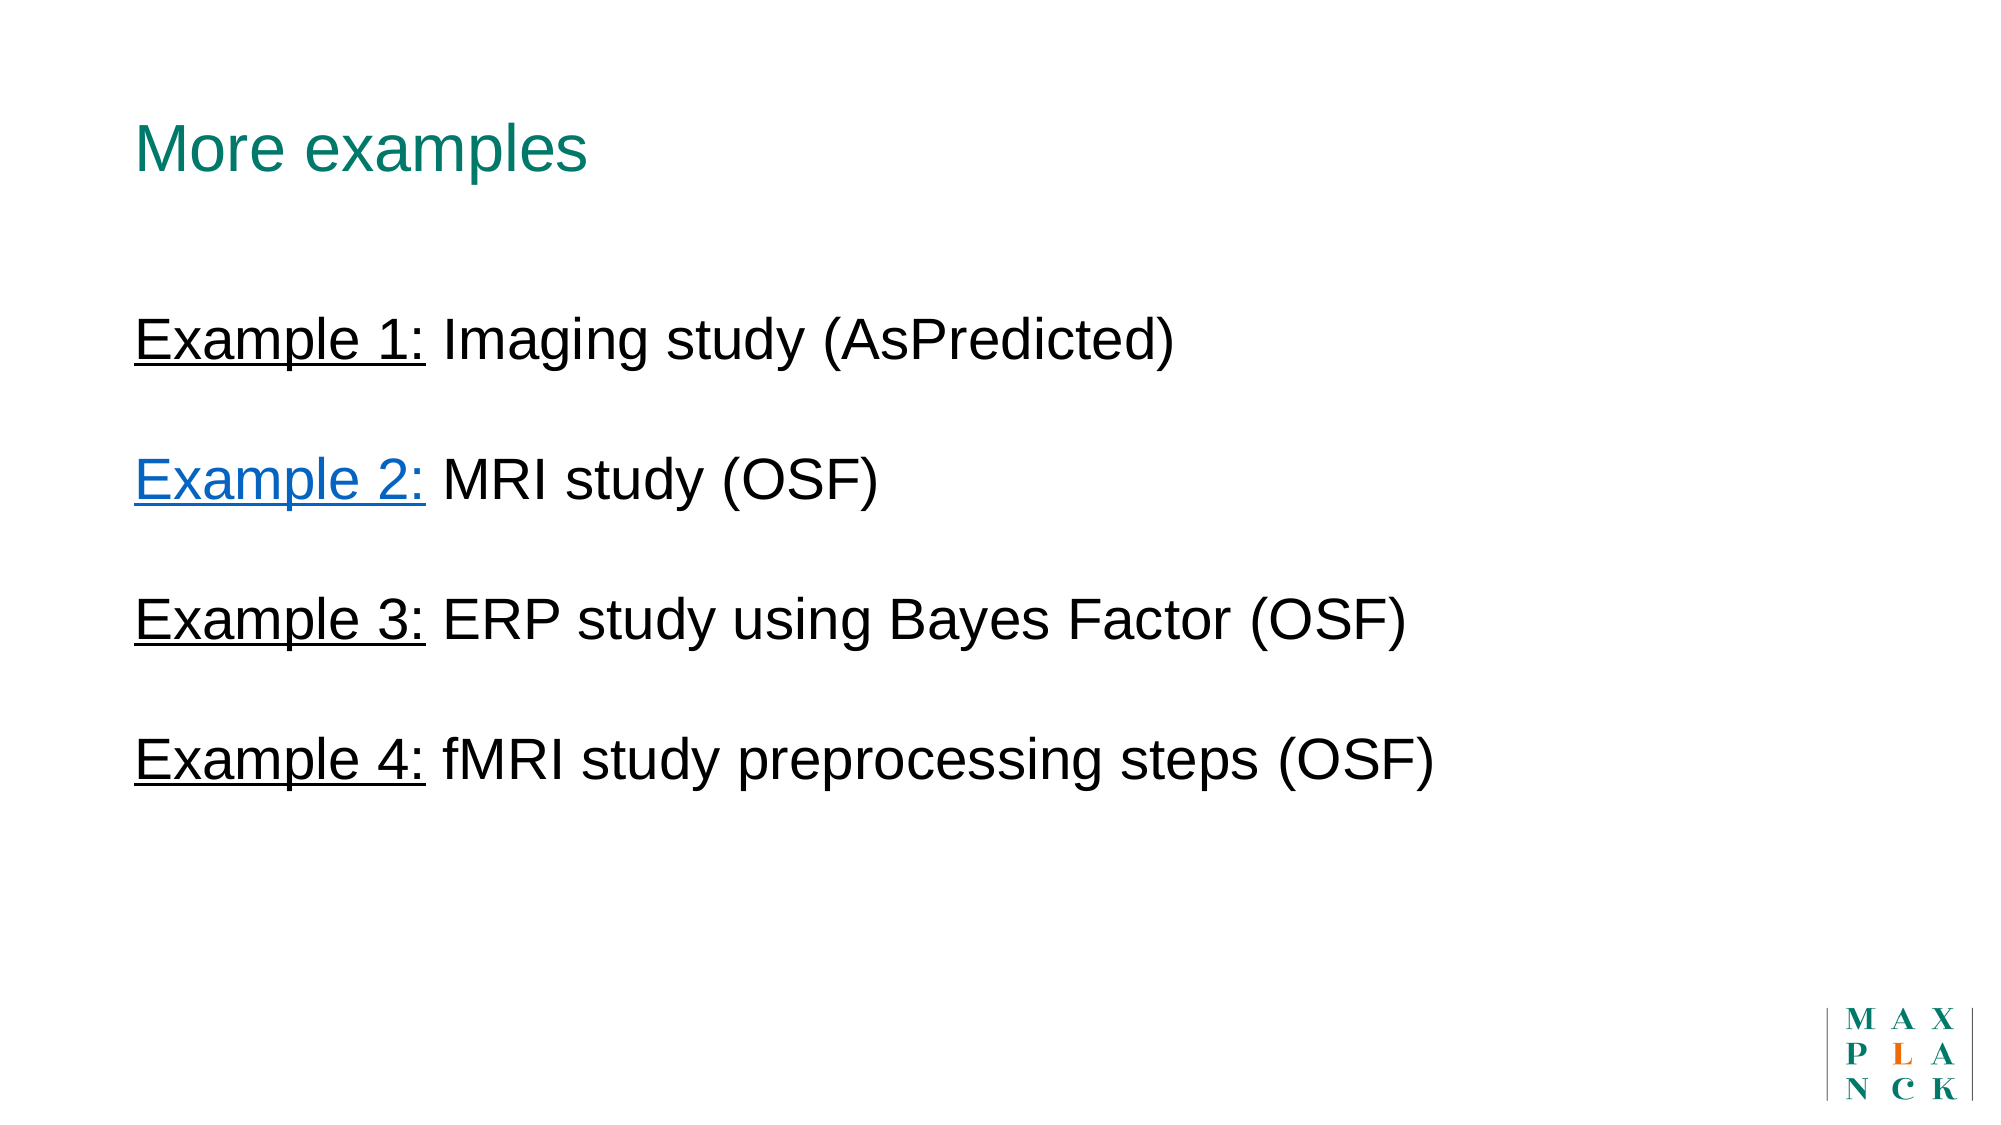

More examples
Example 1: Imaging study (AsPredicted)

Example 2: MRI study (OSF)

Example 3: ERP study using Bayes Factor (OSF)

Example 4: fMRI study preprocessing steps (OSF)